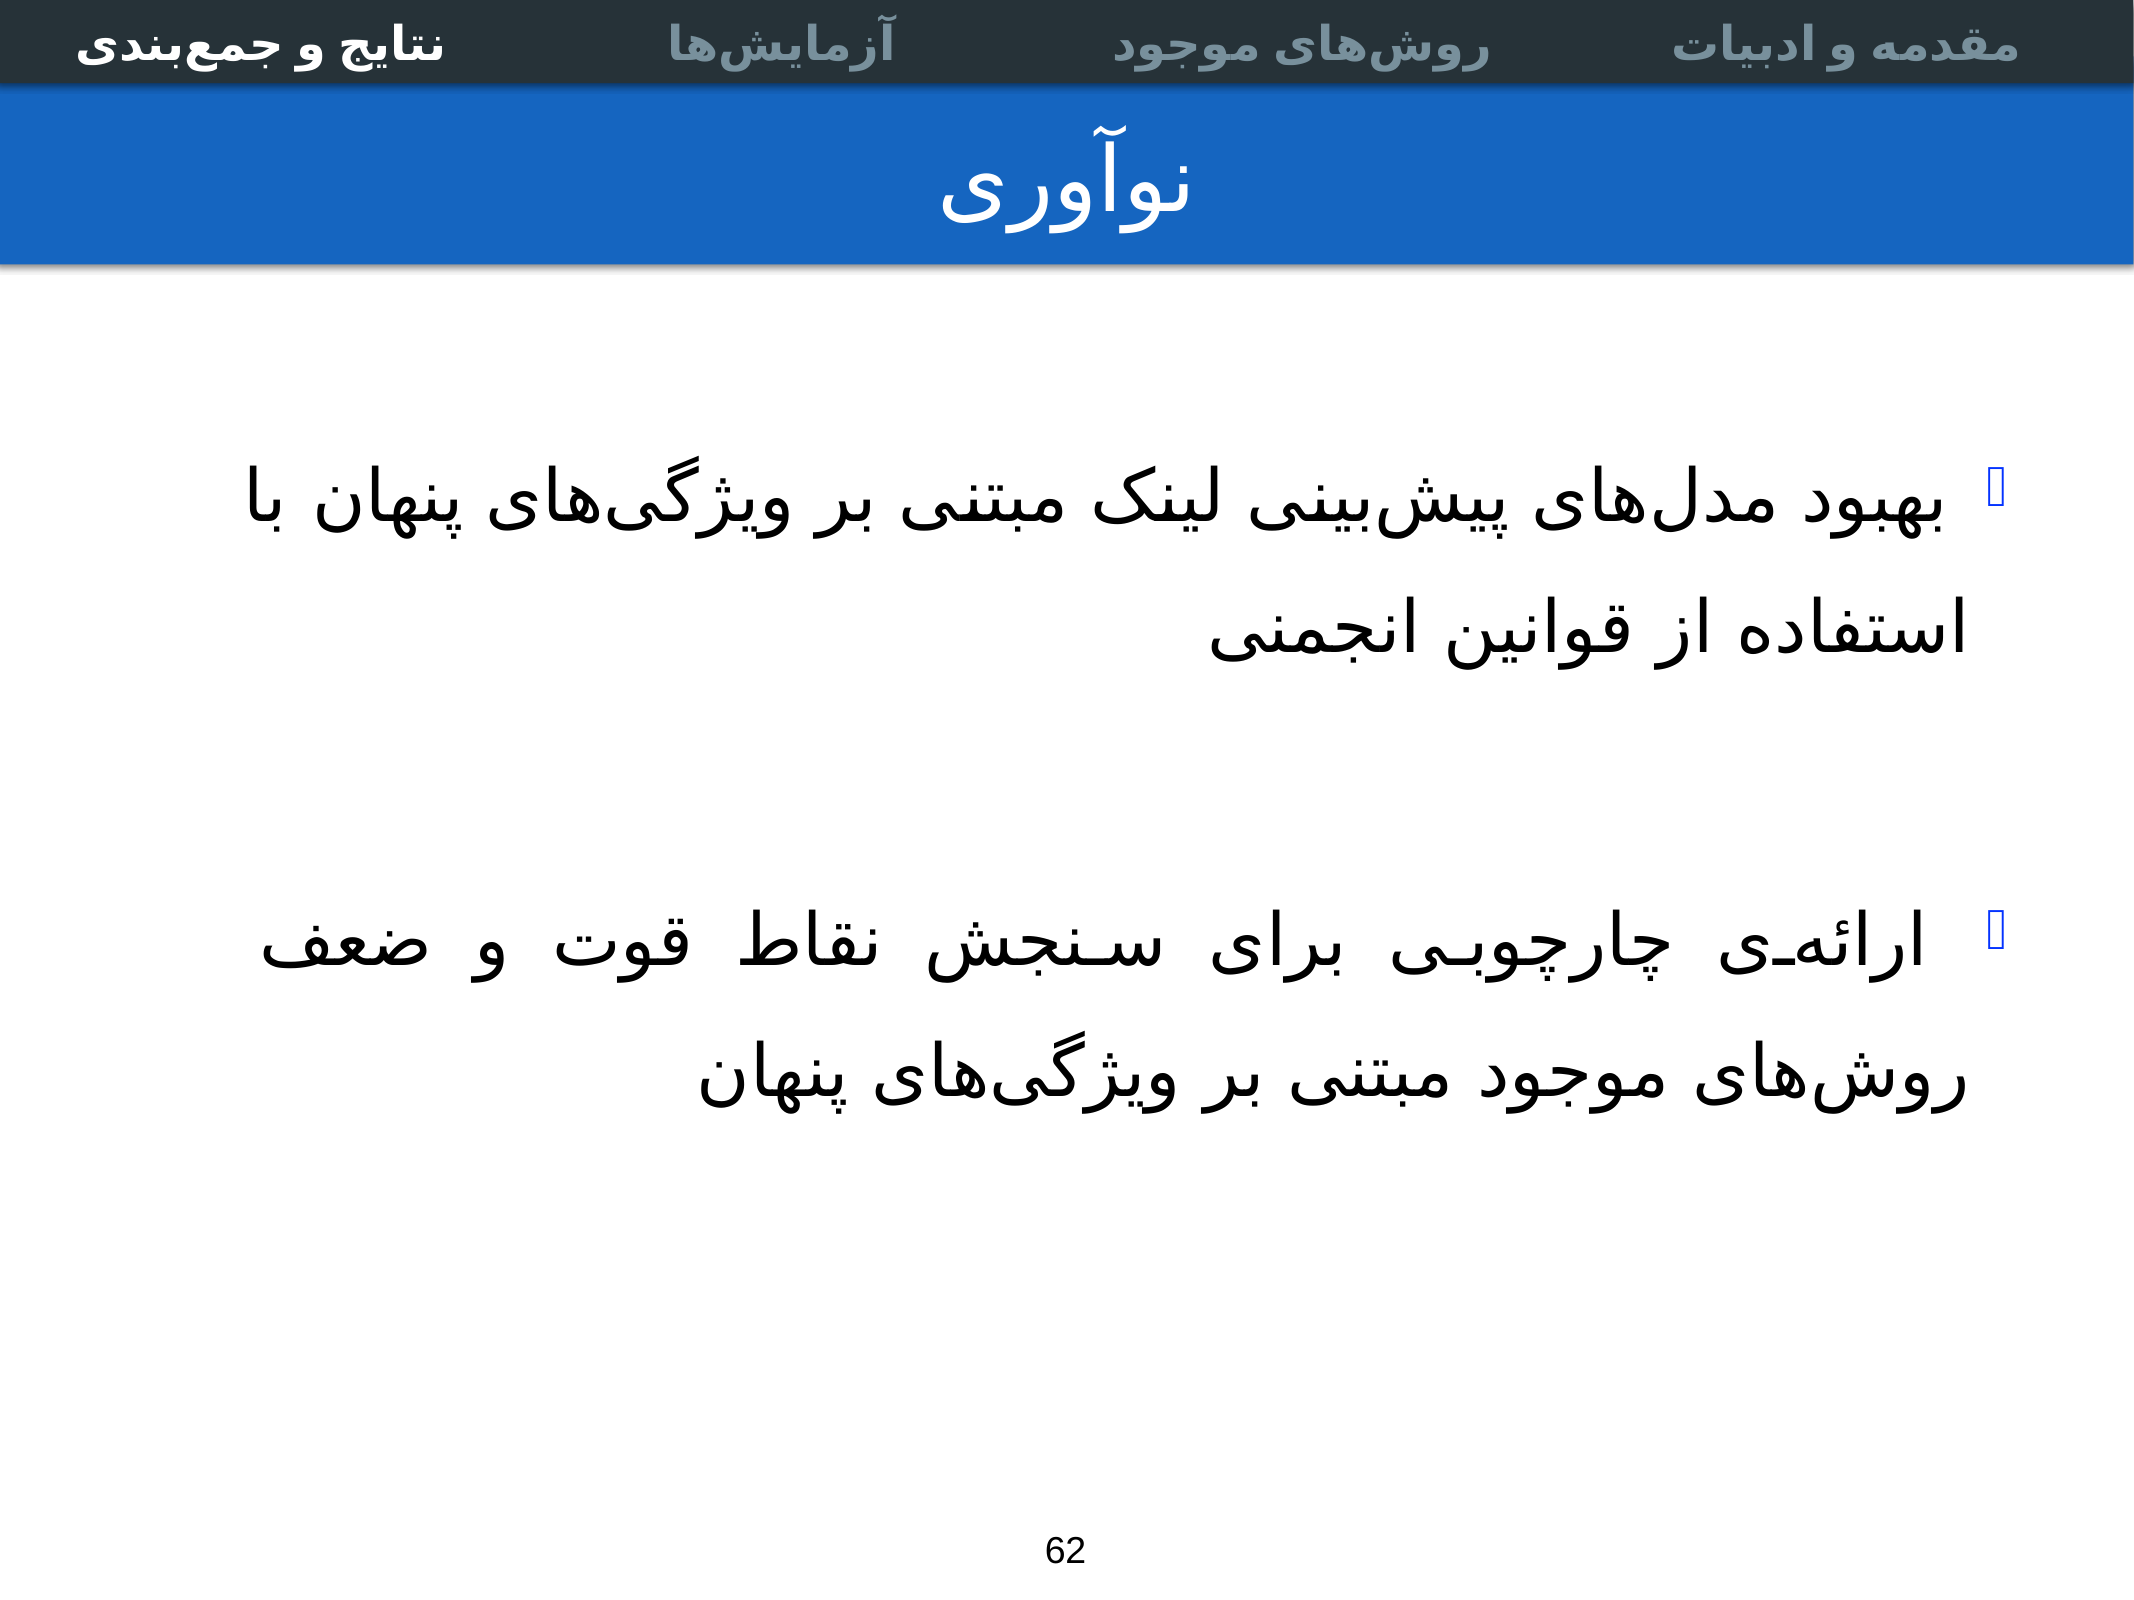

آزمایش‌ها
آزمایش‌ها
Multi-relational data
Link prediction
Experiments
Association Rules
نتایج و جمع‌بندی
نتایج و جمع‌بندی
روش‌های موجود
روش‌های موجود
مقدمه و ادبیات
مقدمه و ادبیات
# نوآوری
 بهبود مدل‌های پیش‌بینی لینک مبتنی بر ویژگی‌های پنهان با استفاده از قوانین انجمنی

 ارائه‌ی چارچوبی برای سنجش نقاط قوت و ضعف روش‌های موجود مبتنی بر ویژگی‌های پنهان
62